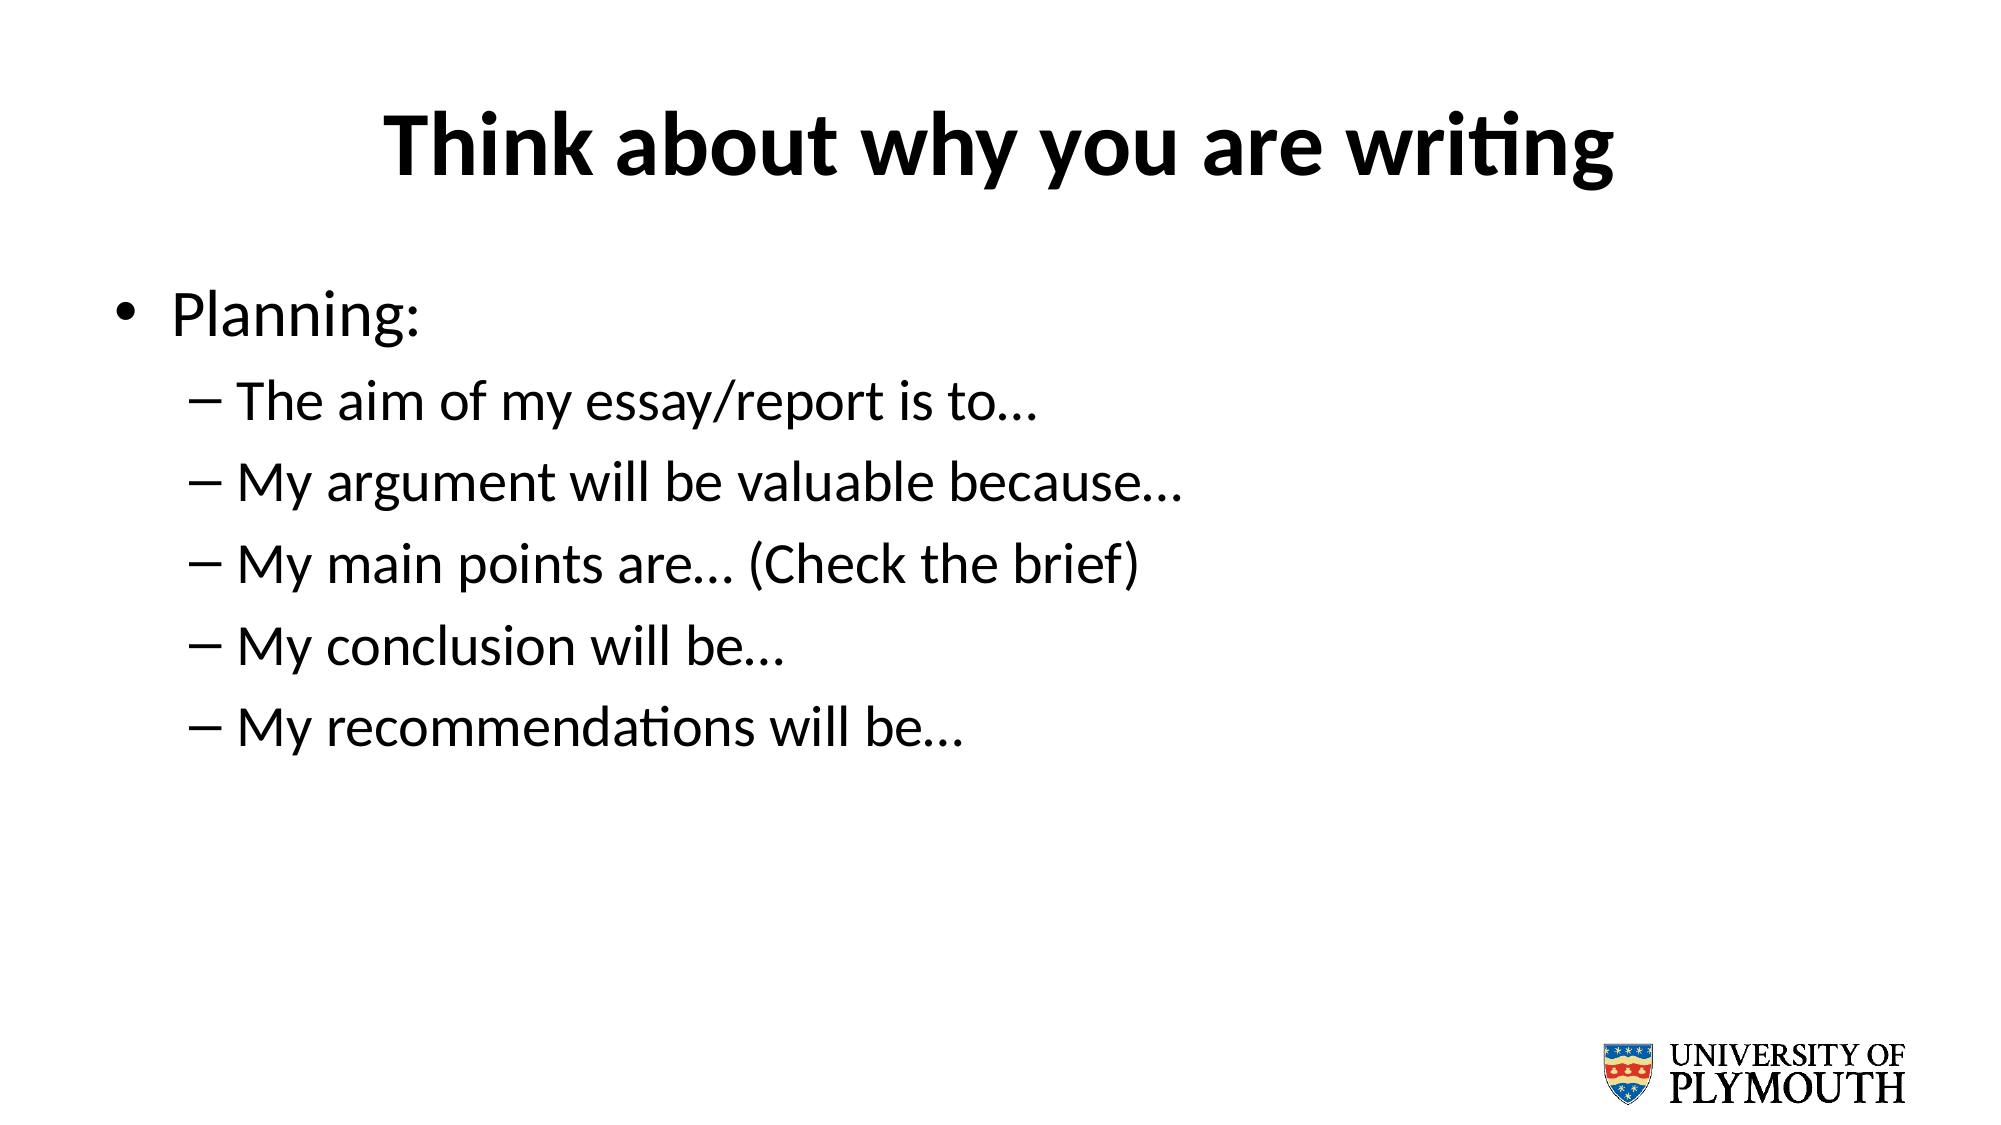

# Think about why you are writing
Planning:
The aim of my essay/report is to…
My argument will be valuable because…
My main points are… (Check the brief)
My conclusion will be…
My recommendations will be…